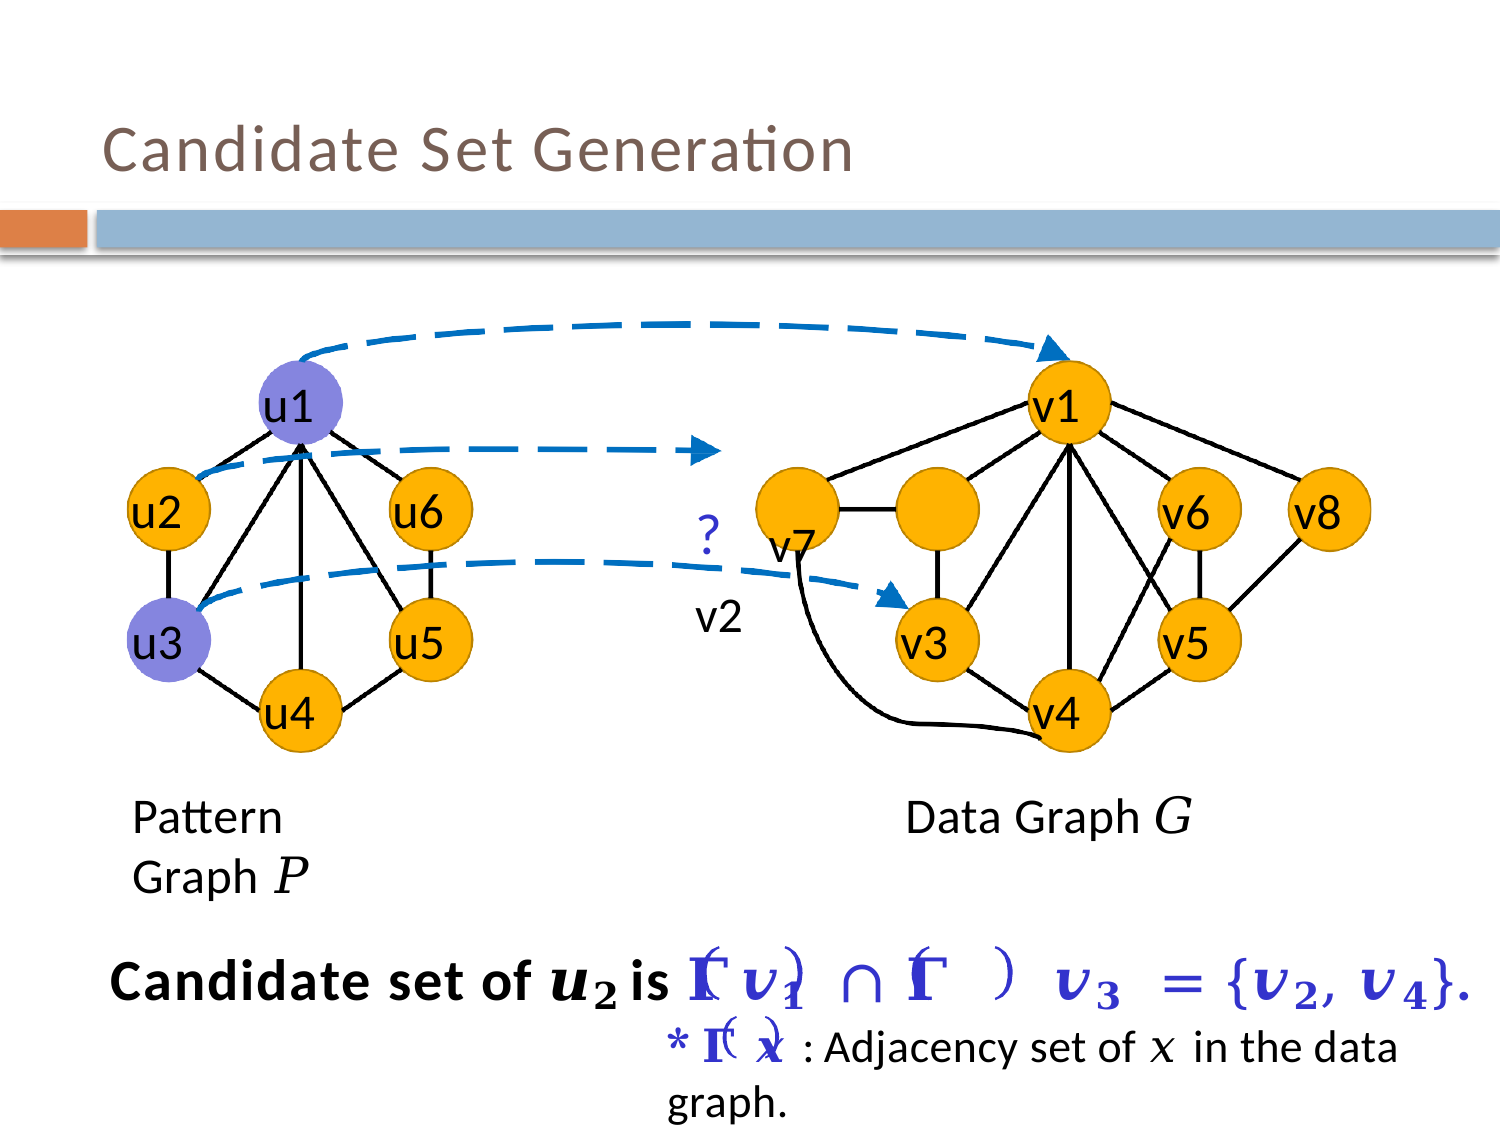

Candidate Set Generation

u1
v1
?	v7	v2
u2
u6
v6	v8
u3	u5
u4
Pattern Graph 𝑃
v3	v5
v4
Data Graph 𝐺
Candidate set of 𝒖𝟐 is 𝚪	𝒗𝟏	∩ 𝚪	𝒗𝟑	= {𝒗𝟐, 𝒗𝟒}.
* 𝚪 𝒙 : Adjacency set of 𝑥 in the data graph.